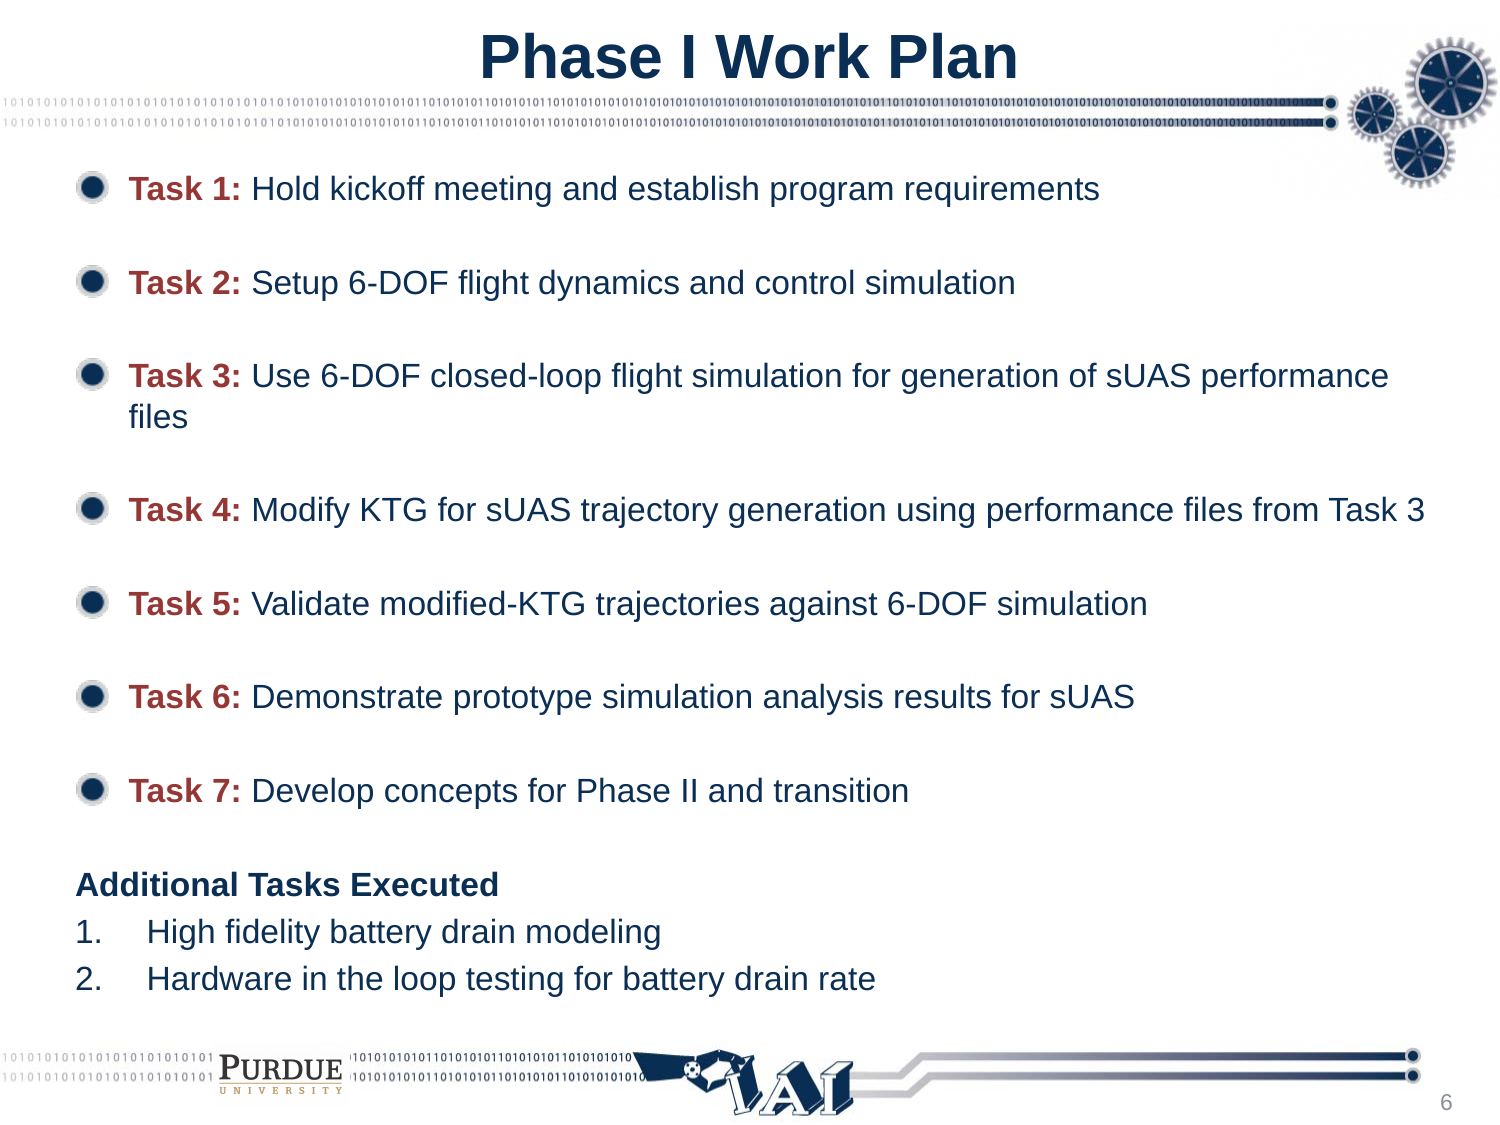

# Phase I Work Plan

Task 1: Hold kickoff meeting and establish program requirements

Task 2: Setup 6-DOF flight dynamics and control simulation

Task 3: Use 6-DOF closed-loop flight simulation for generation of sUAS performance files

Task 4: Modify KTG for sUAS trajectory generation using performance files from Task 3

Task 5: Validate modified-KTG trajectories against 6-DOF simulation

Task 6: Demonstrate prototype simulation analysis results for sUAS

Task 7: Develop concepts for Phase II and transition

Additional Tasks Executed
High fidelity battery drain modeling
Hardware in the loop testing for battery drain rate

6